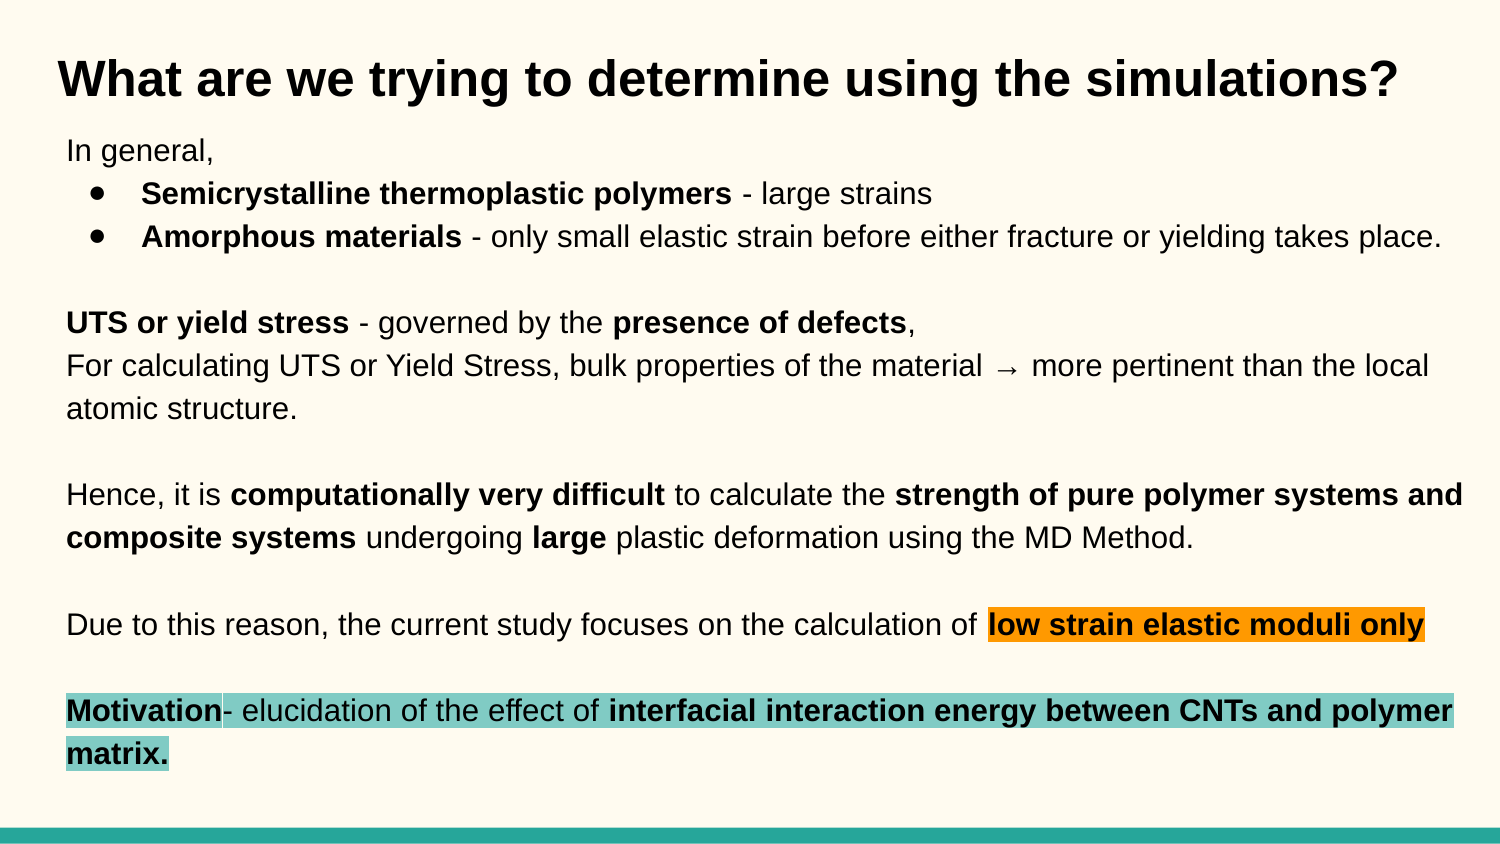

# What are we trying to determine using the simulations?

In general,
Semicrystalline thermoplastic polymers - large strains
Amorphous materials - only small elastic strain before either fracture or yielding takes place.

UTS or yield stress - governed by the presence of defects,
For calculating UTS or Yield Stress, bulk properties of the material → more pertinent than the local atomic structure.

Hence, it is computationally very difficult to calculate the strength of pure polymer systems and composite systems undergoing large plastic deformation using the MD Method.

Due to this reason, the current study focuses on the calculation of low strain elastic moduli only

Motivation- elucidation of the effect of interfacial interaction energy between CNTs and polymer matrix.